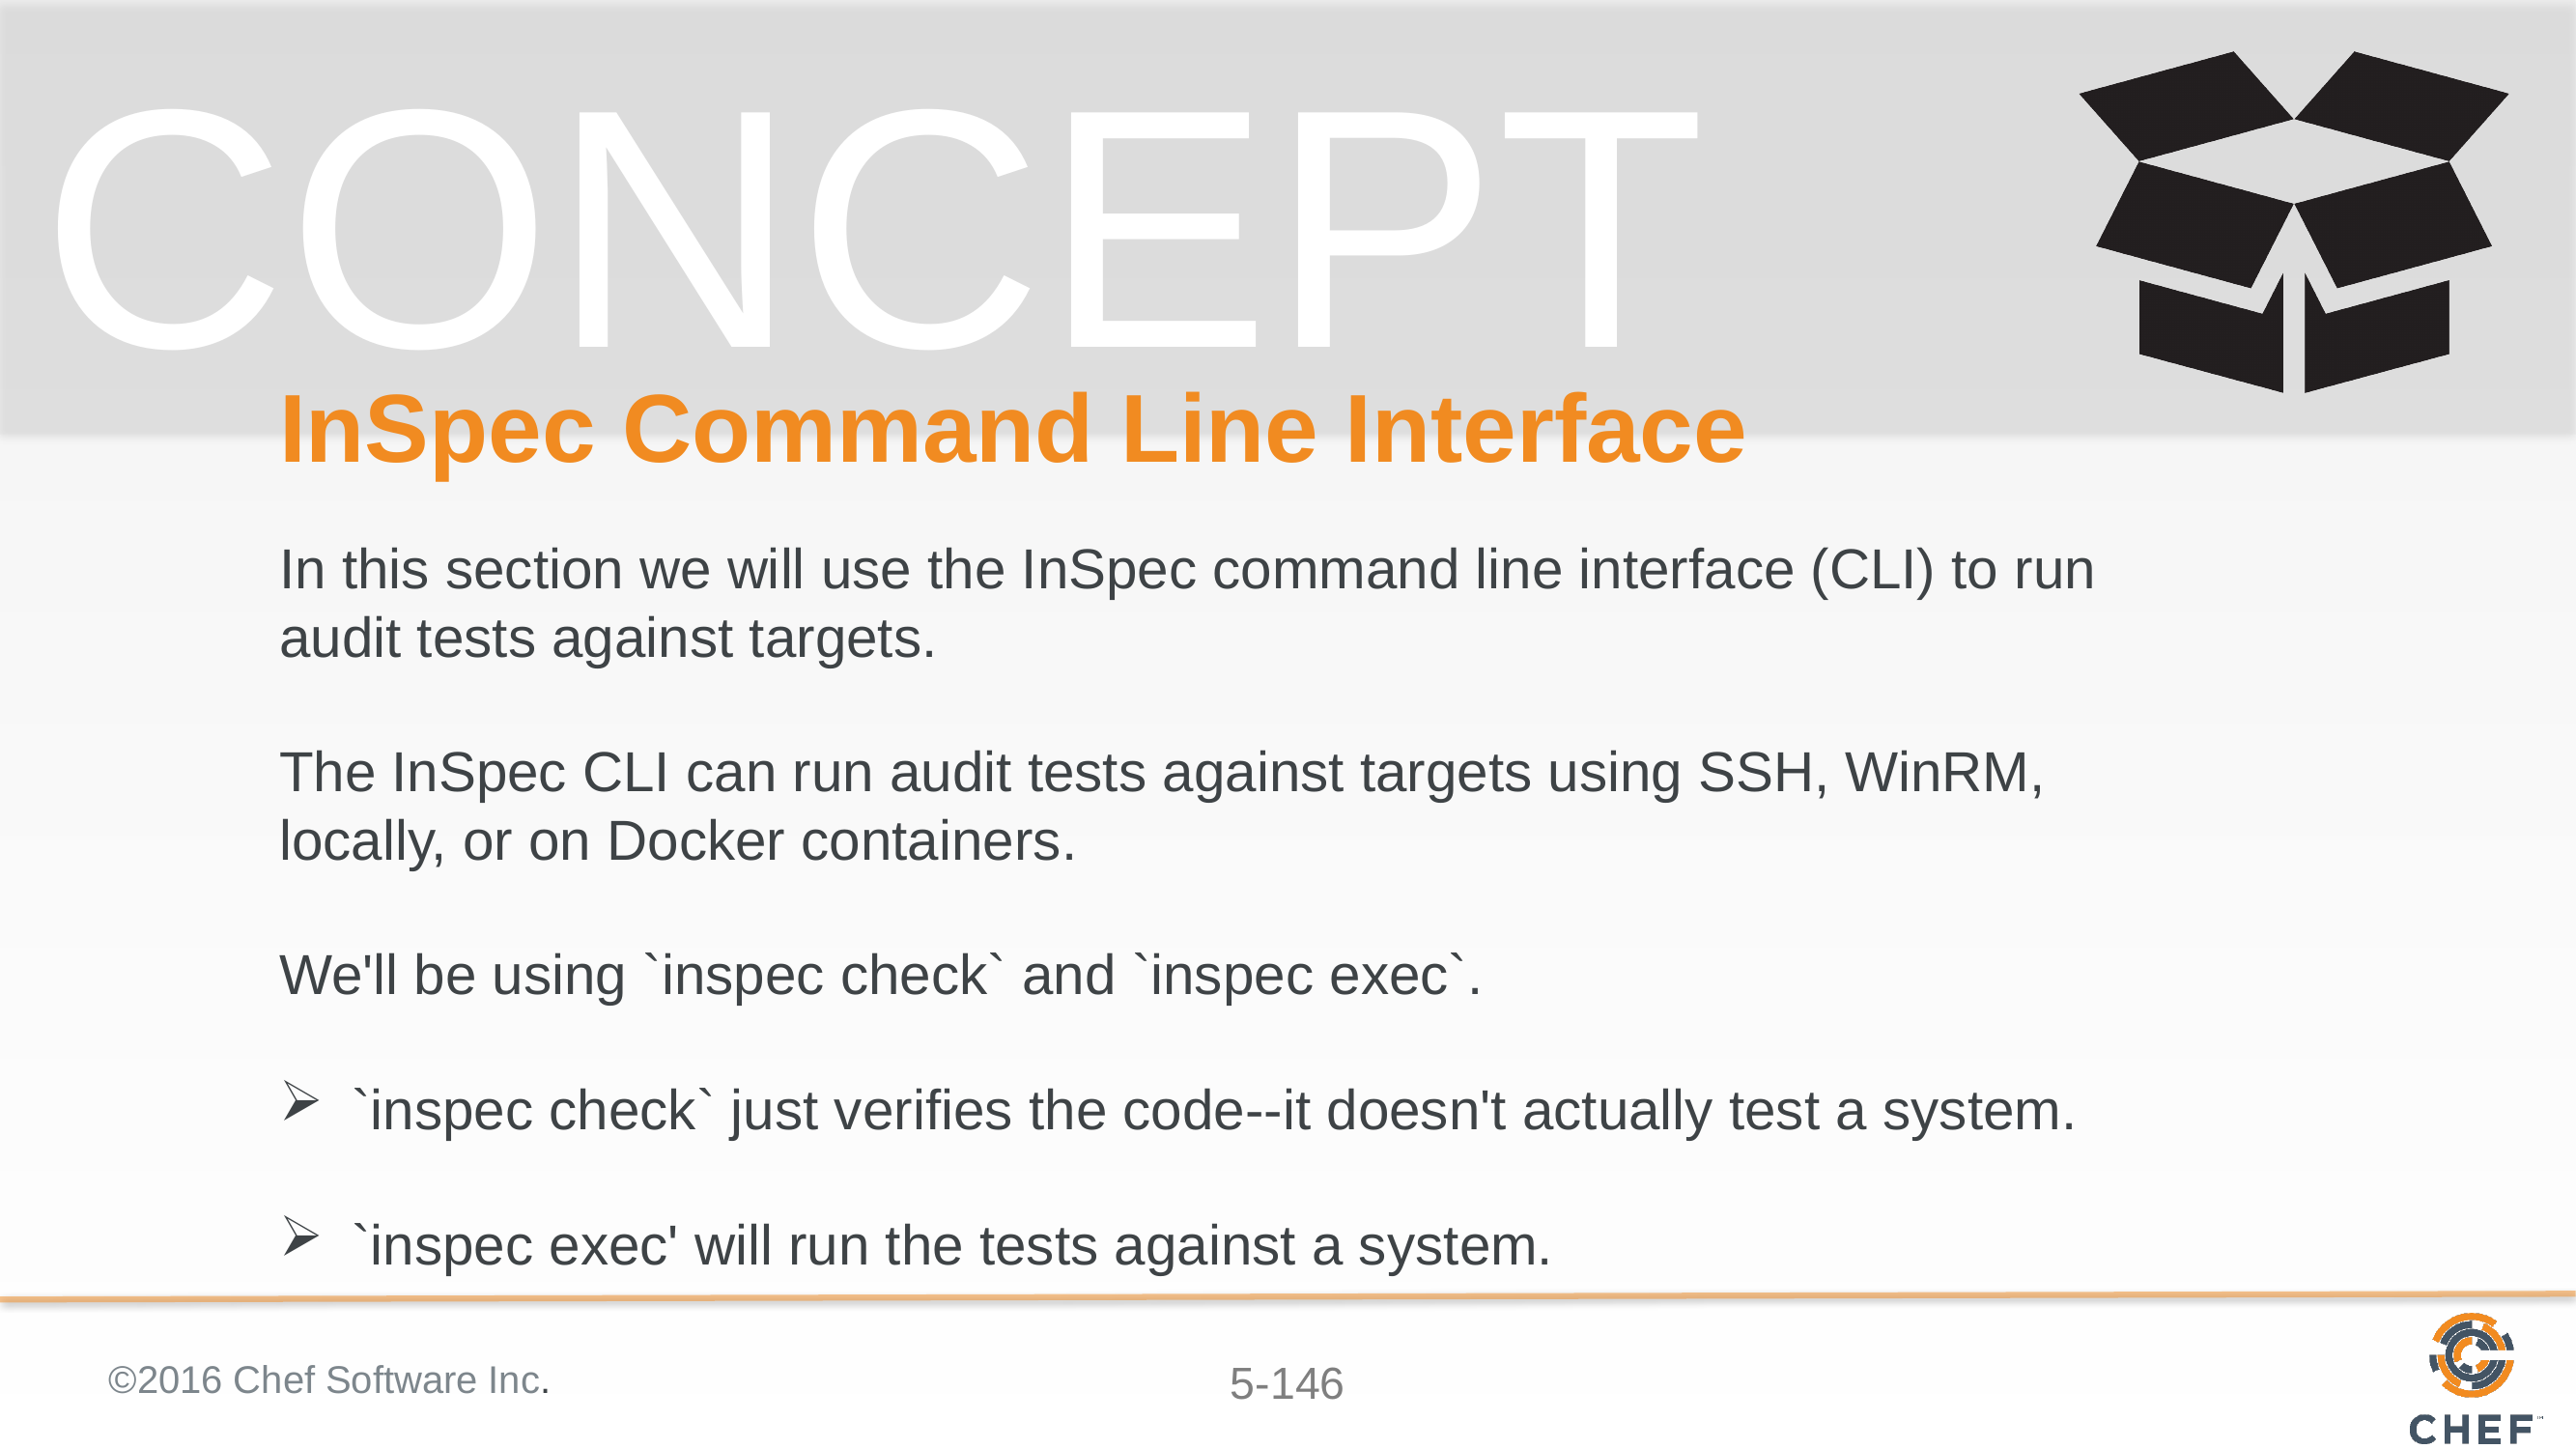

# InSpec Command Line Interface
In this section we will use the InSpec command line interface (CLI) to run audit tests against targets.

The InSpec CLI can run audit tests against targets using SSH, WinRM, locally, or on Docker containers.

We'll be using `inspec check` and `inspec exec`.

`inspec check` just verifies the code--it doesn't actually test a system.

`inspec exec' will run the tests against a system.